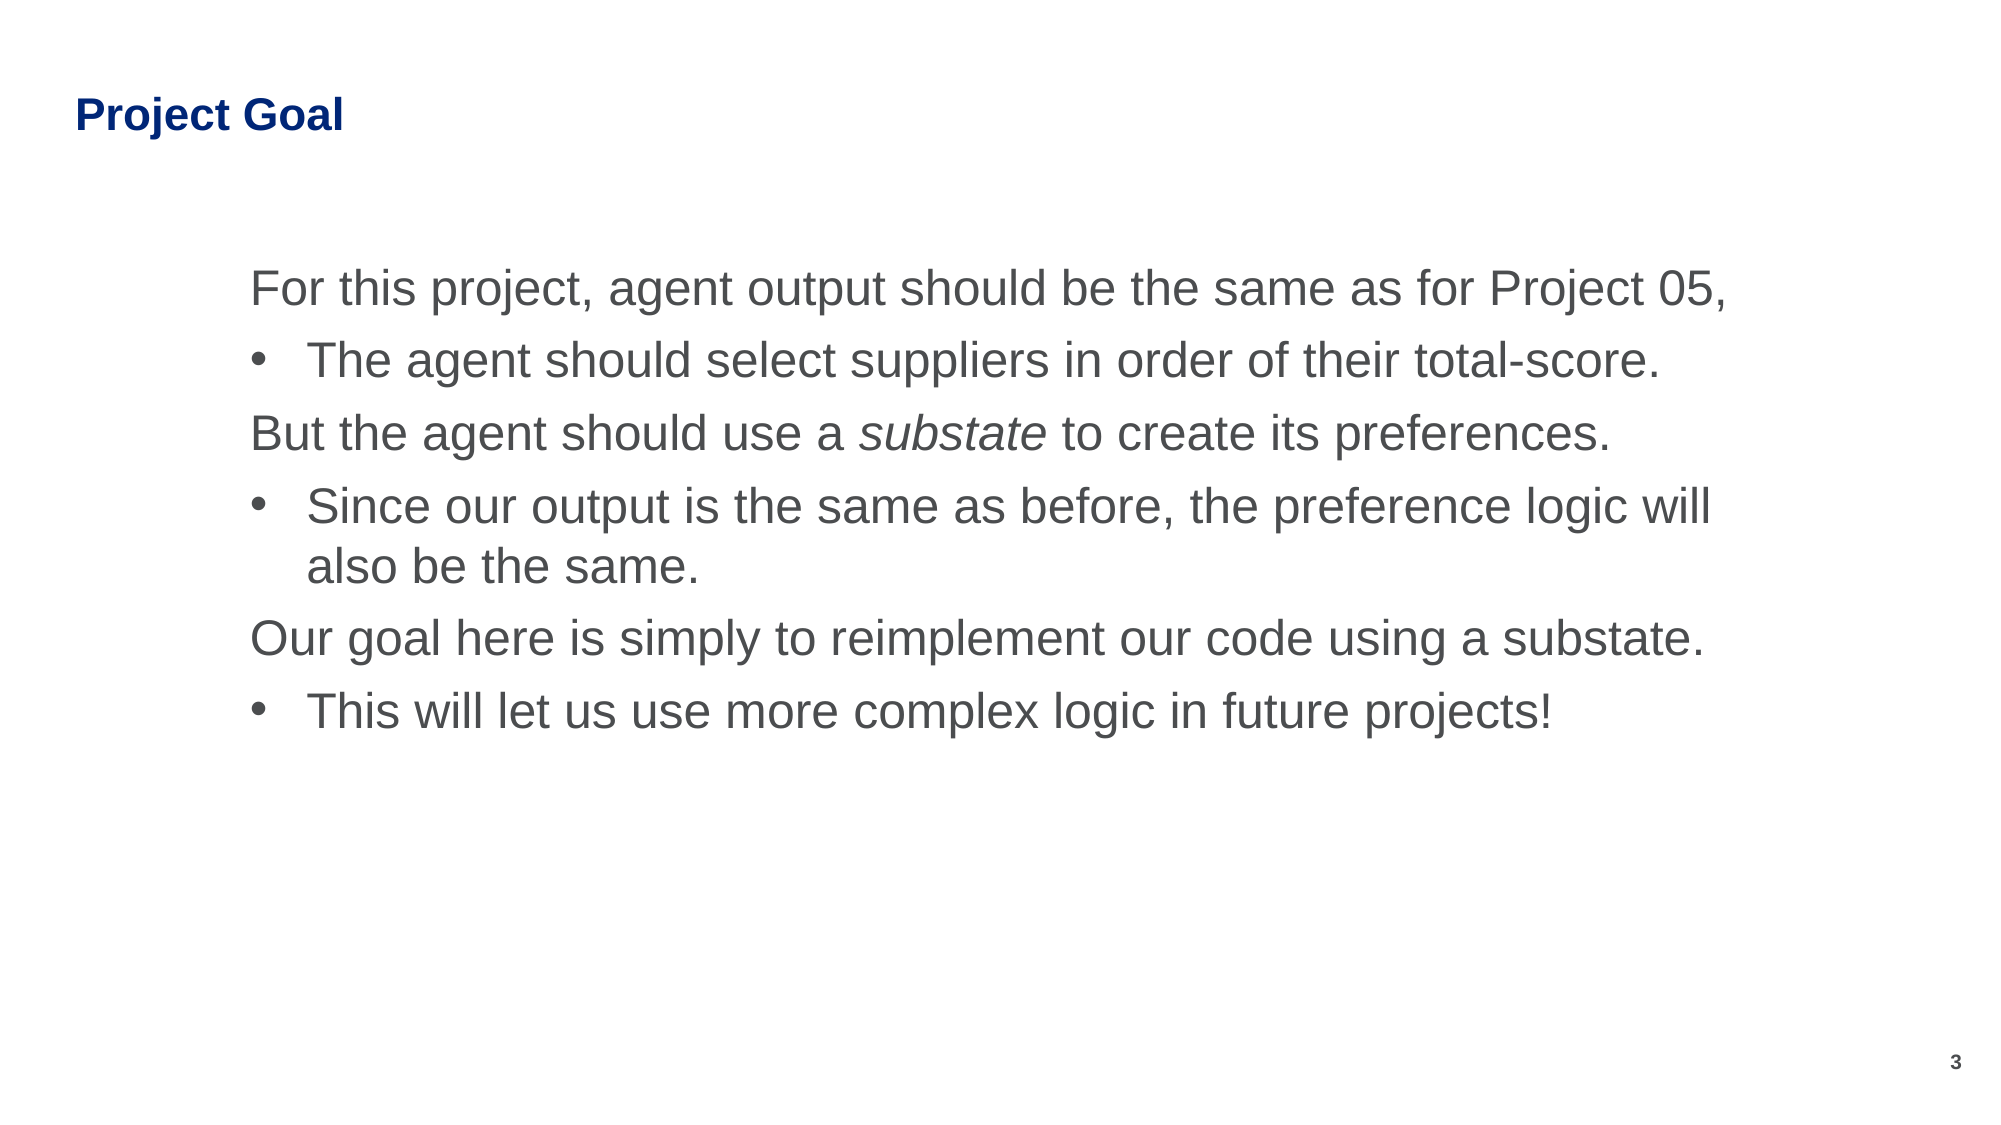

# Project Goal
For this project, agent output should be the same as for Project 05,
The agent should select suppliers in order of their total-score.
But the agent should use a substate to create its preferences.
Since our output is the same as before, the preference logic will also be the same.
Our goal here is simply to reimplement our code using a substate.
This will let us use more complex logic in future projects!